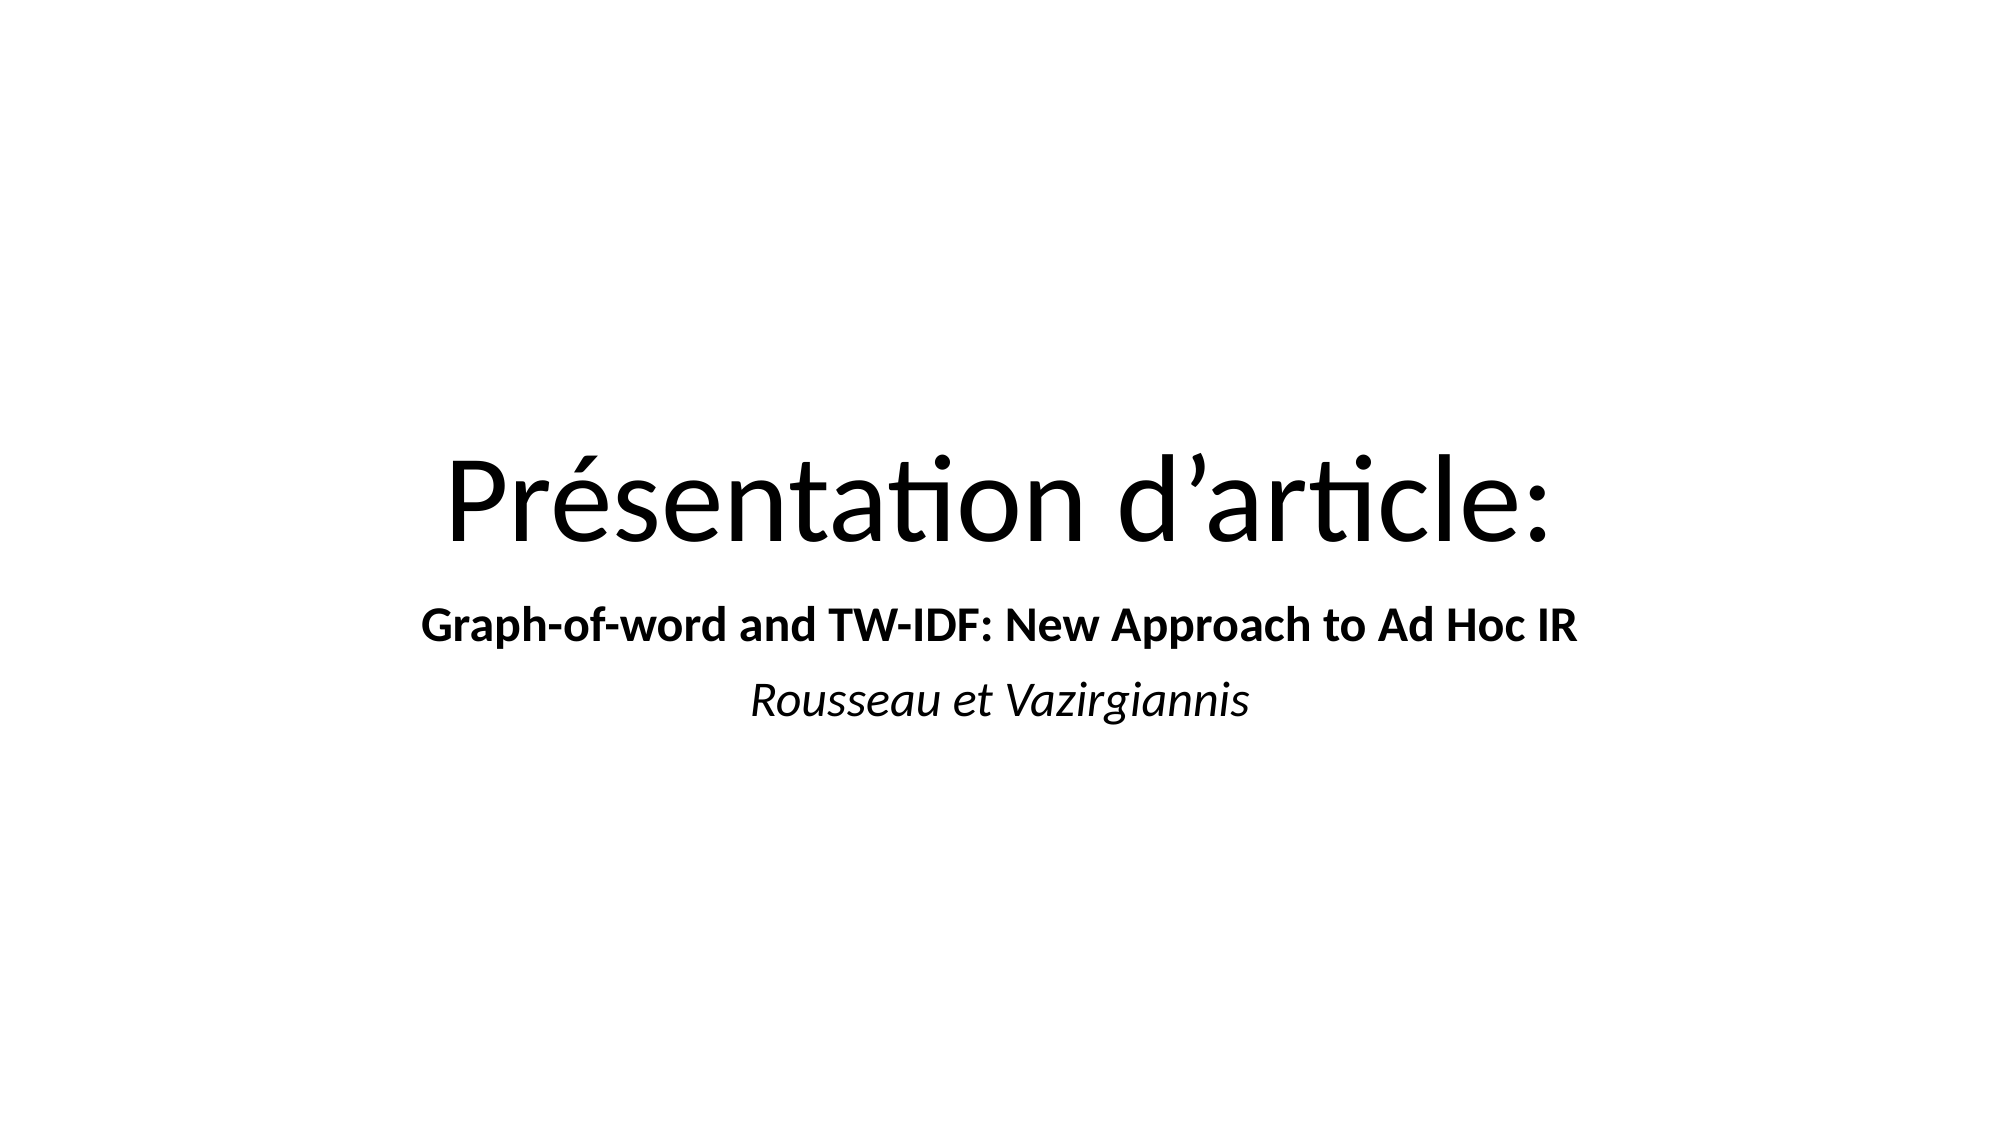

# Présentation d’article:
Graph-of-word and TW-IDF: New Approach to Ad Hoc IR
Rousseau et Vazirgiannis